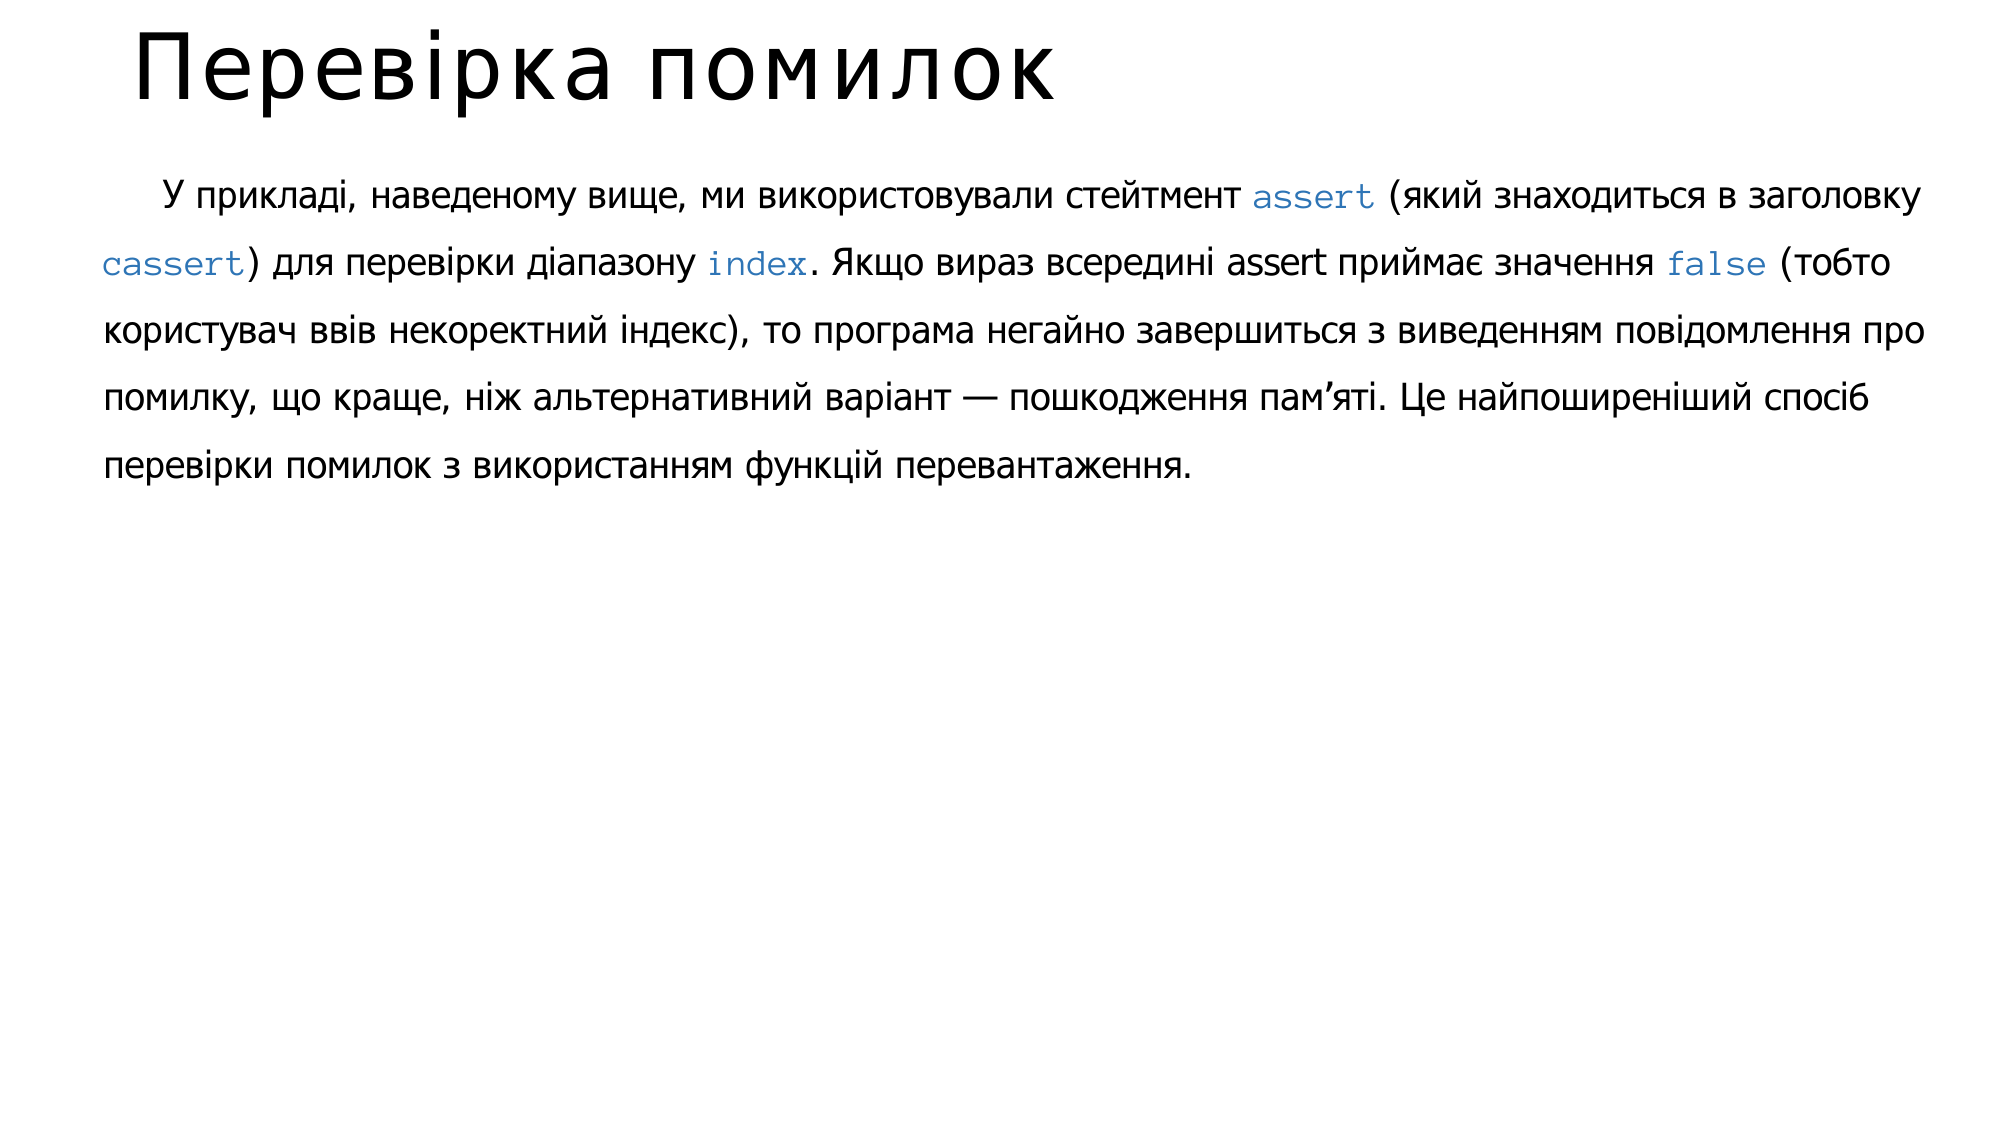

# Перевірка помилок
У прикладі, наведеному вище, ми використовували стейтмент assert (який знаходиться в заголовку cassert) для перевірки діапазону index. Якщо вираз всередині assert приймає значення false (тобто користувач ввів некоректний індекс), то програма негайно завершиться з виведенням повідомлення про помилку, що краще, ніж альтернативний варіант — пошкодження пам’яті. Це найпоширеніший спосіб перевірки помилок з використанням функцій перевантаження.